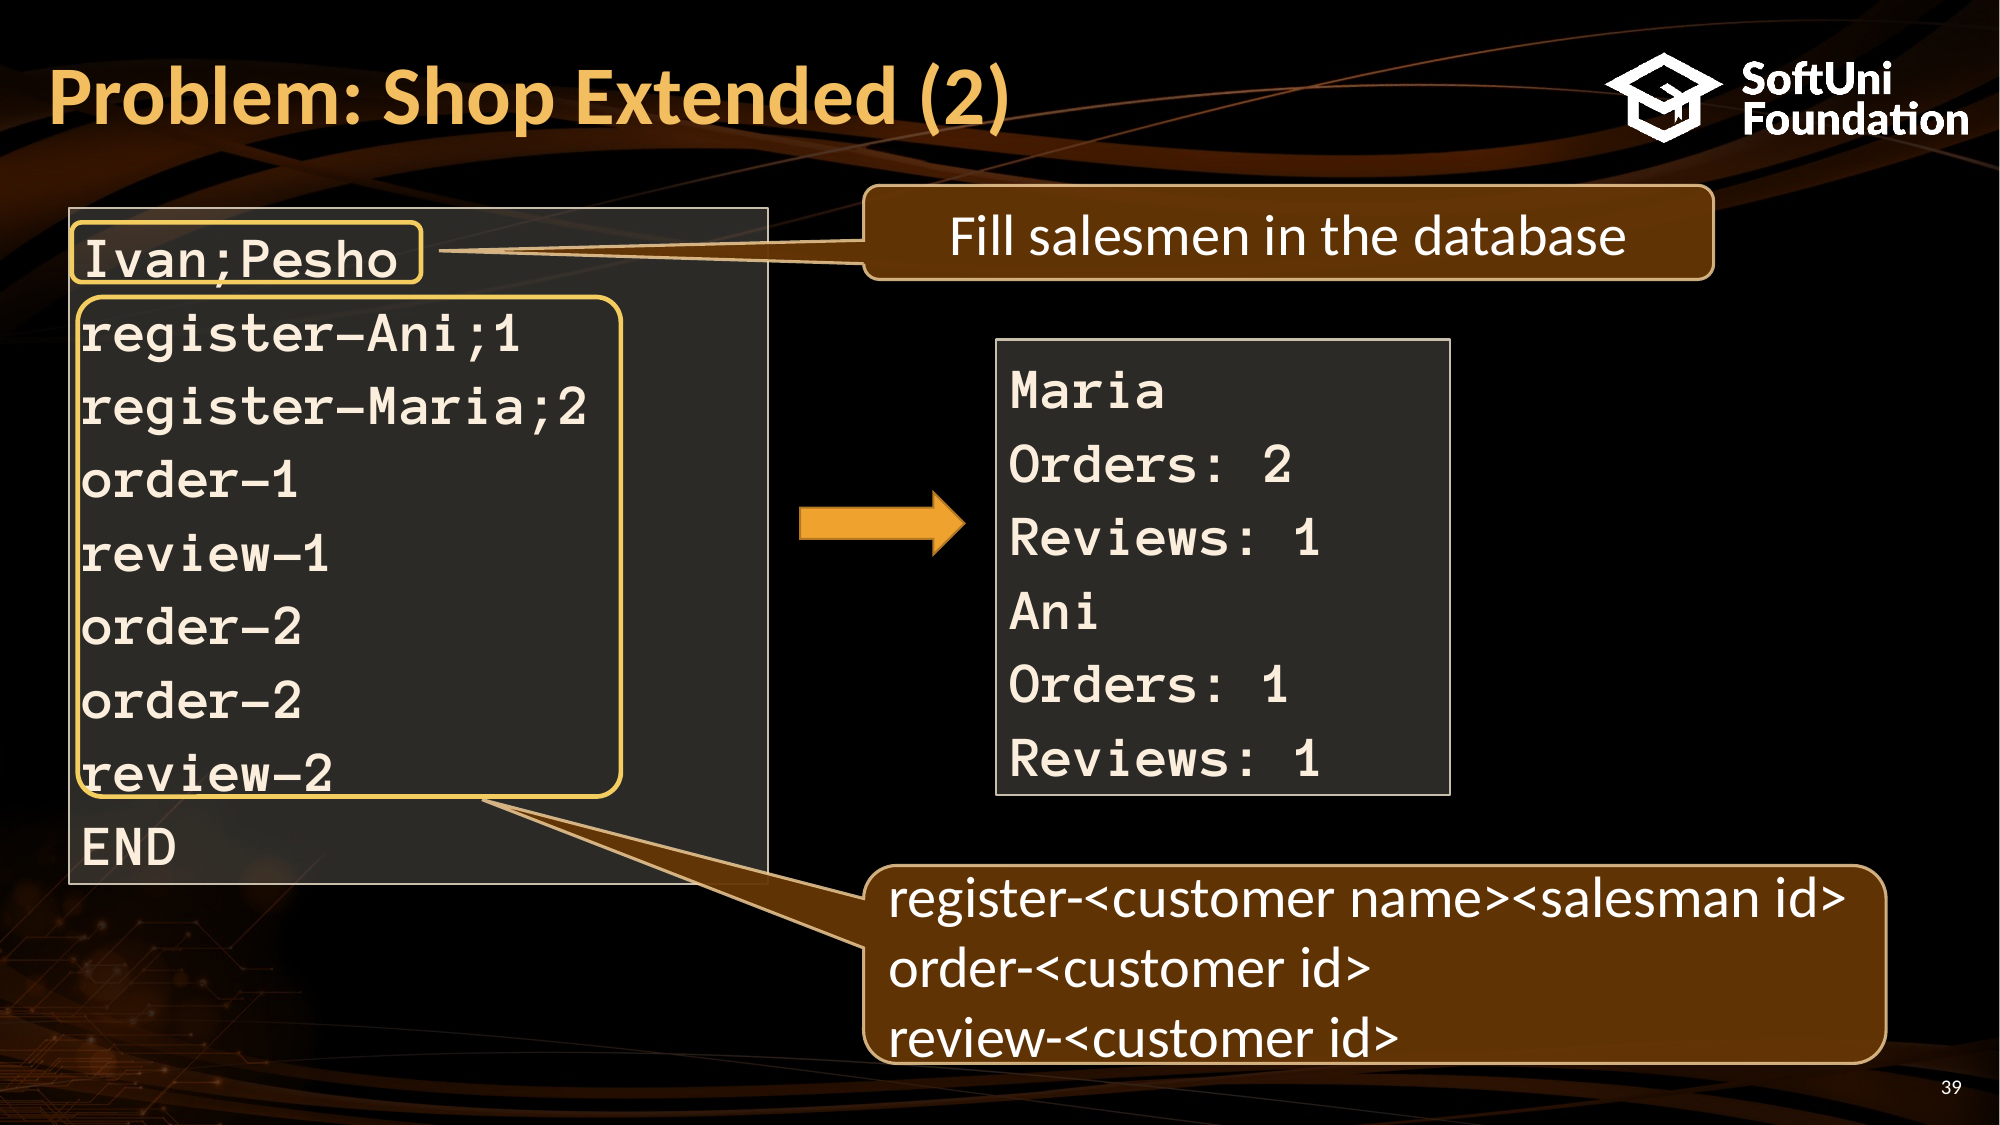

# Problem: Shop Extended (2)
Fill salesmen in the database

Ivan;Pesho
register-Ani;1
register-Maria;2
order-1
review-1
order-2
order-2
review-2
END

Maria
Orders: 2
Reviews: 1
Ani
Orders: 1
Reviews: 1

register-<customer name><salesman id>
order-<customer id>
review-<customer id>
39